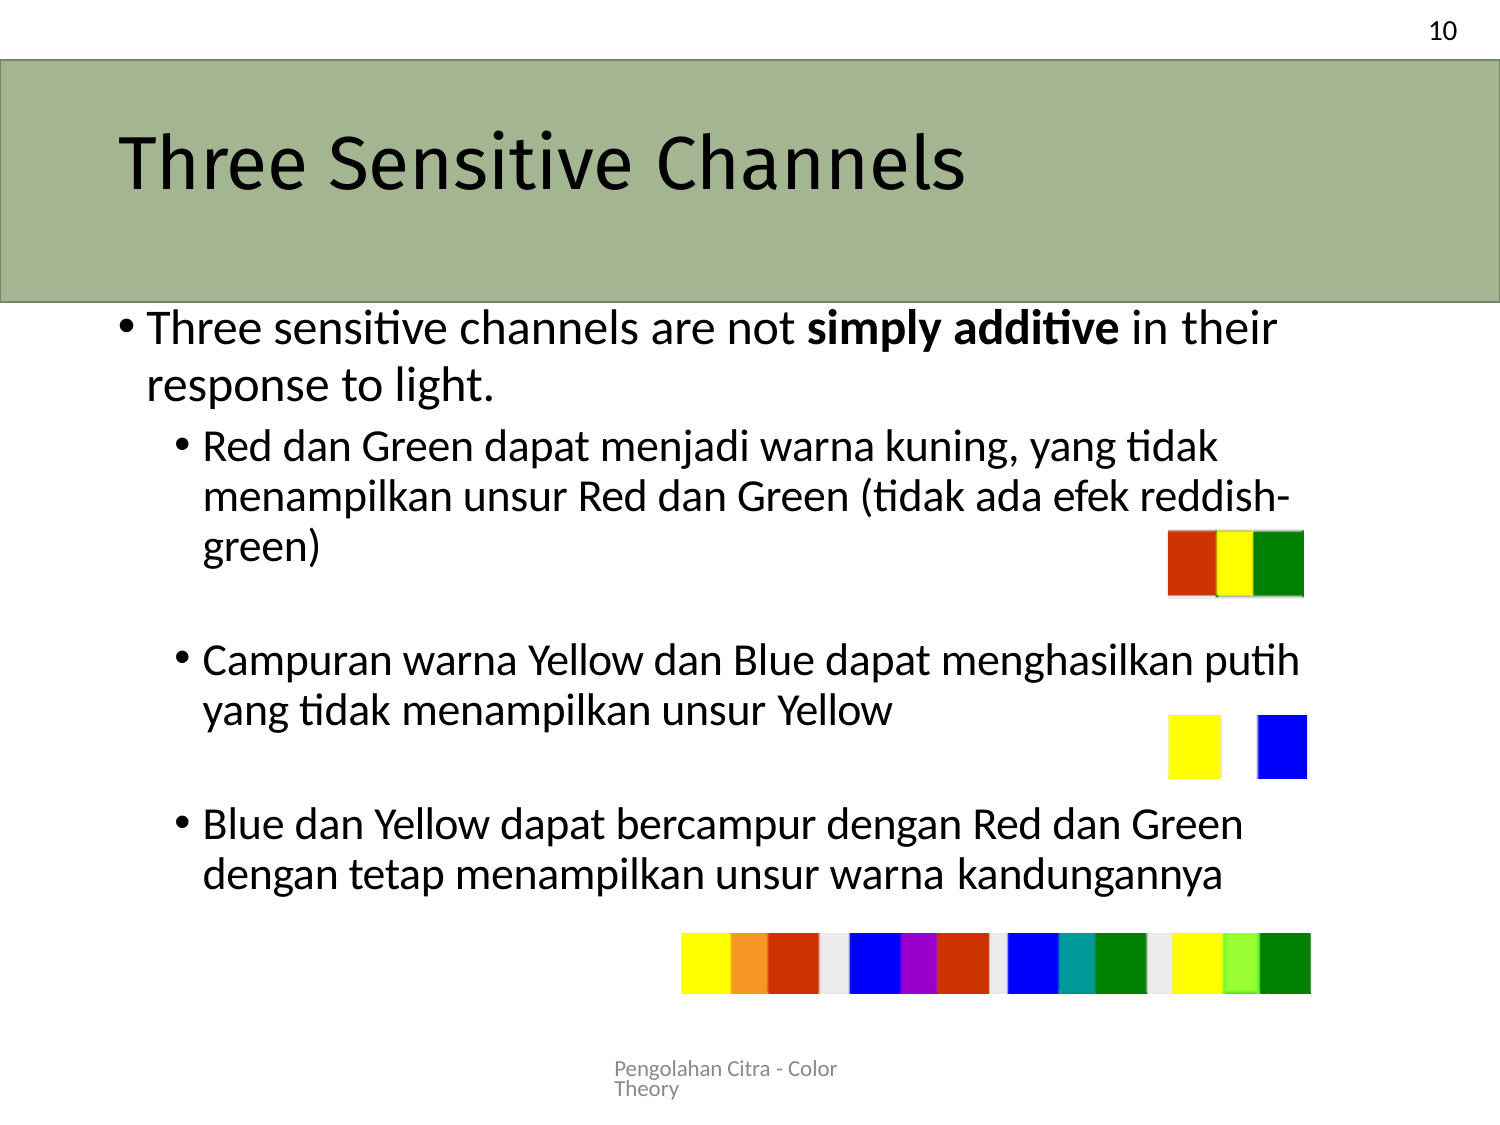

10
# Three Sensitive Channels
Three sensitive channels are not simply additive in their
response to light.
Red dan Green dapat menjadi warna kuning, yang tidak  menampilkan unsur Red dan Green (tidak ada efek reddish-  green)

Campuran warna Yellow dan Blue dapat menghasilkan putih  yang tidak menampilkan unsur Yellow

Blue dan Yellow dapat bercampur dengan Red dan Green  dengan tetap menampilkan unsur warna kandungannya

Pengolahan Citra - Color Theory